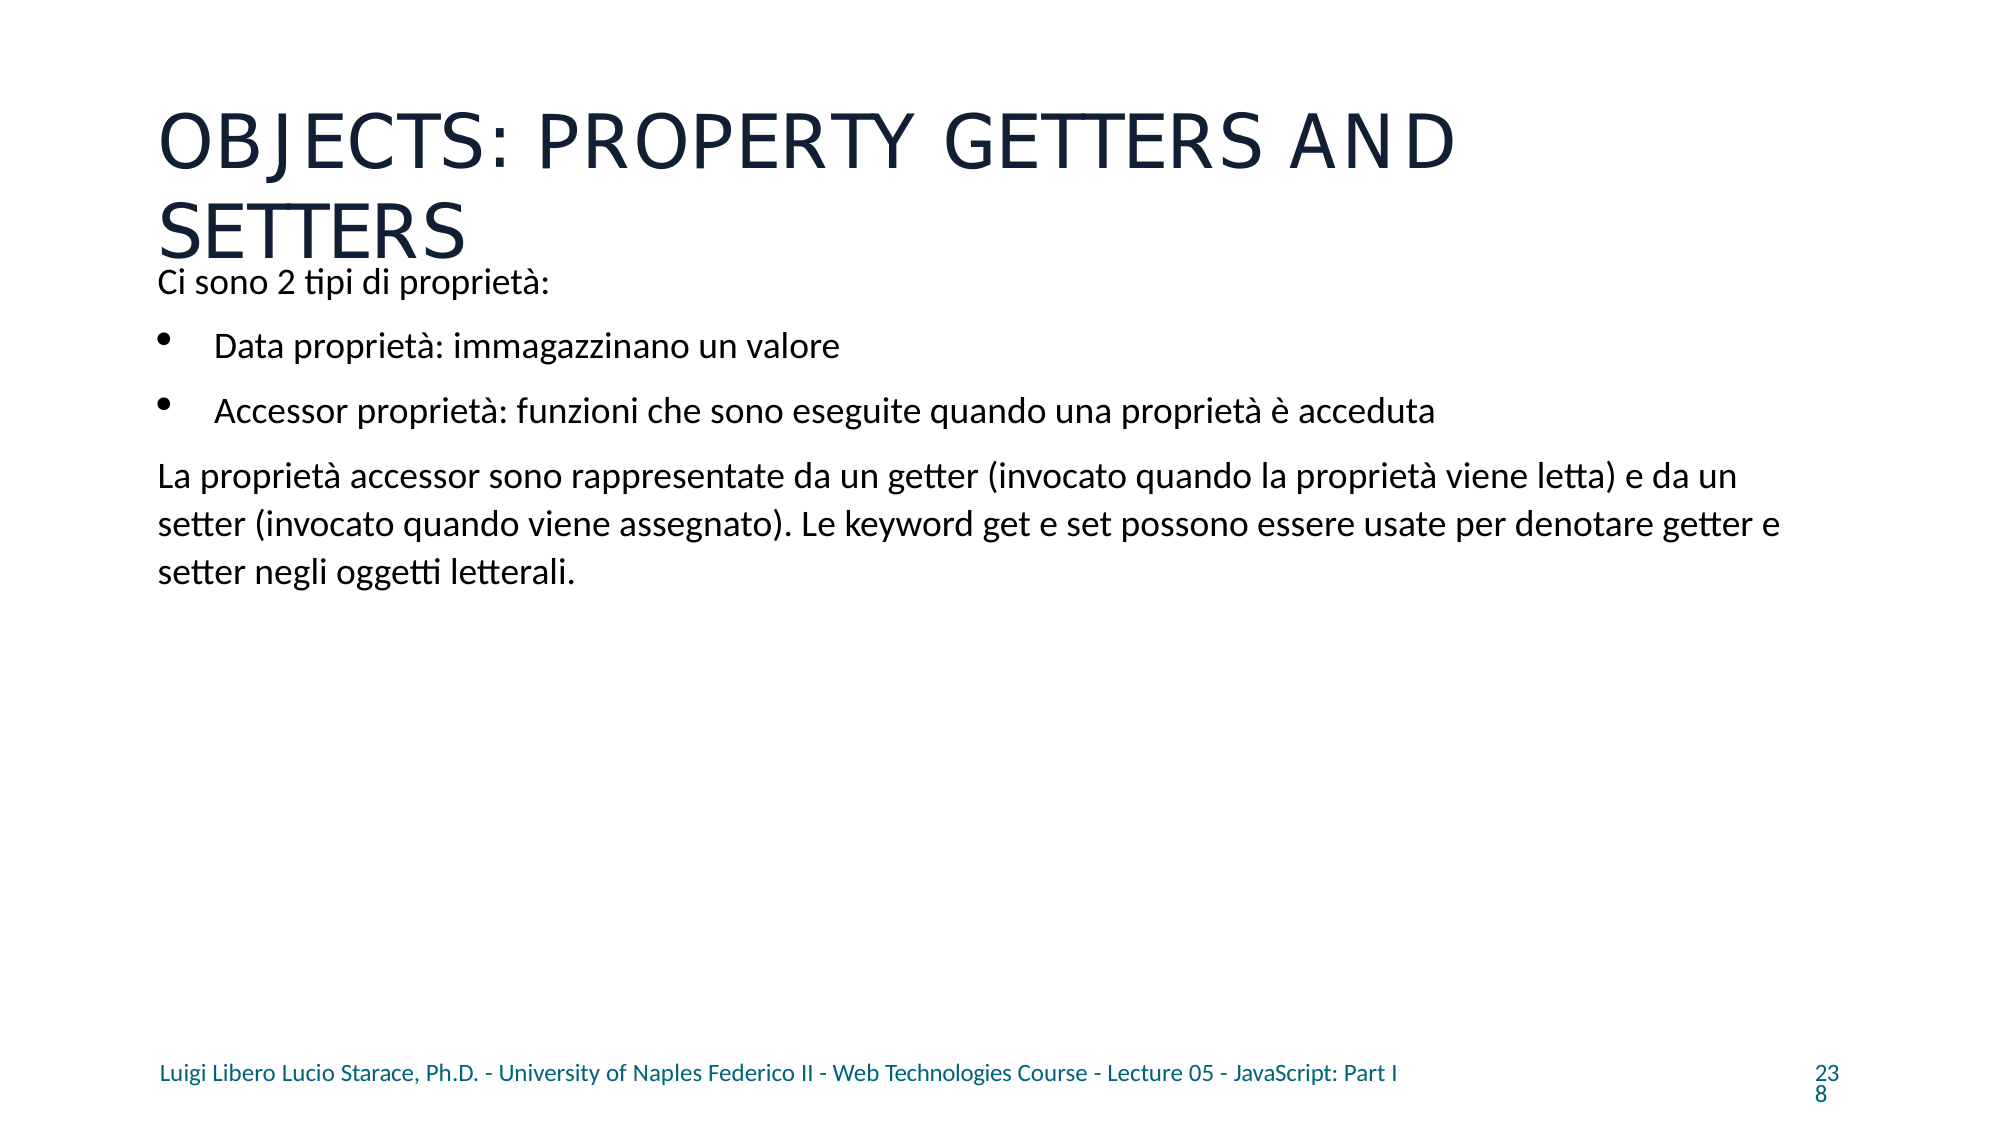

# OBJECTS: PROPERTY GETTERS AND SETTERS
Ci sono 2 tipi di proprietà:
Data proprietà: immagazzinano un valore
Accessor proprietà: funzioni che sono eseguite quando una proprietà è acceduta
La proprietà accessor sono rappresentate da un getter (invocato quando la proprietà viene letta) e da un setter (invocato quando viene assegnato). Le keyword get e set possono essere usate per denotare getter e setter negli oggetti letterali.
Luigi Libero Lucio Starace, Ph.D. - University of Naples Federico II - Web Technologies Course - Lecture 05 - JavaScript: Part I
238